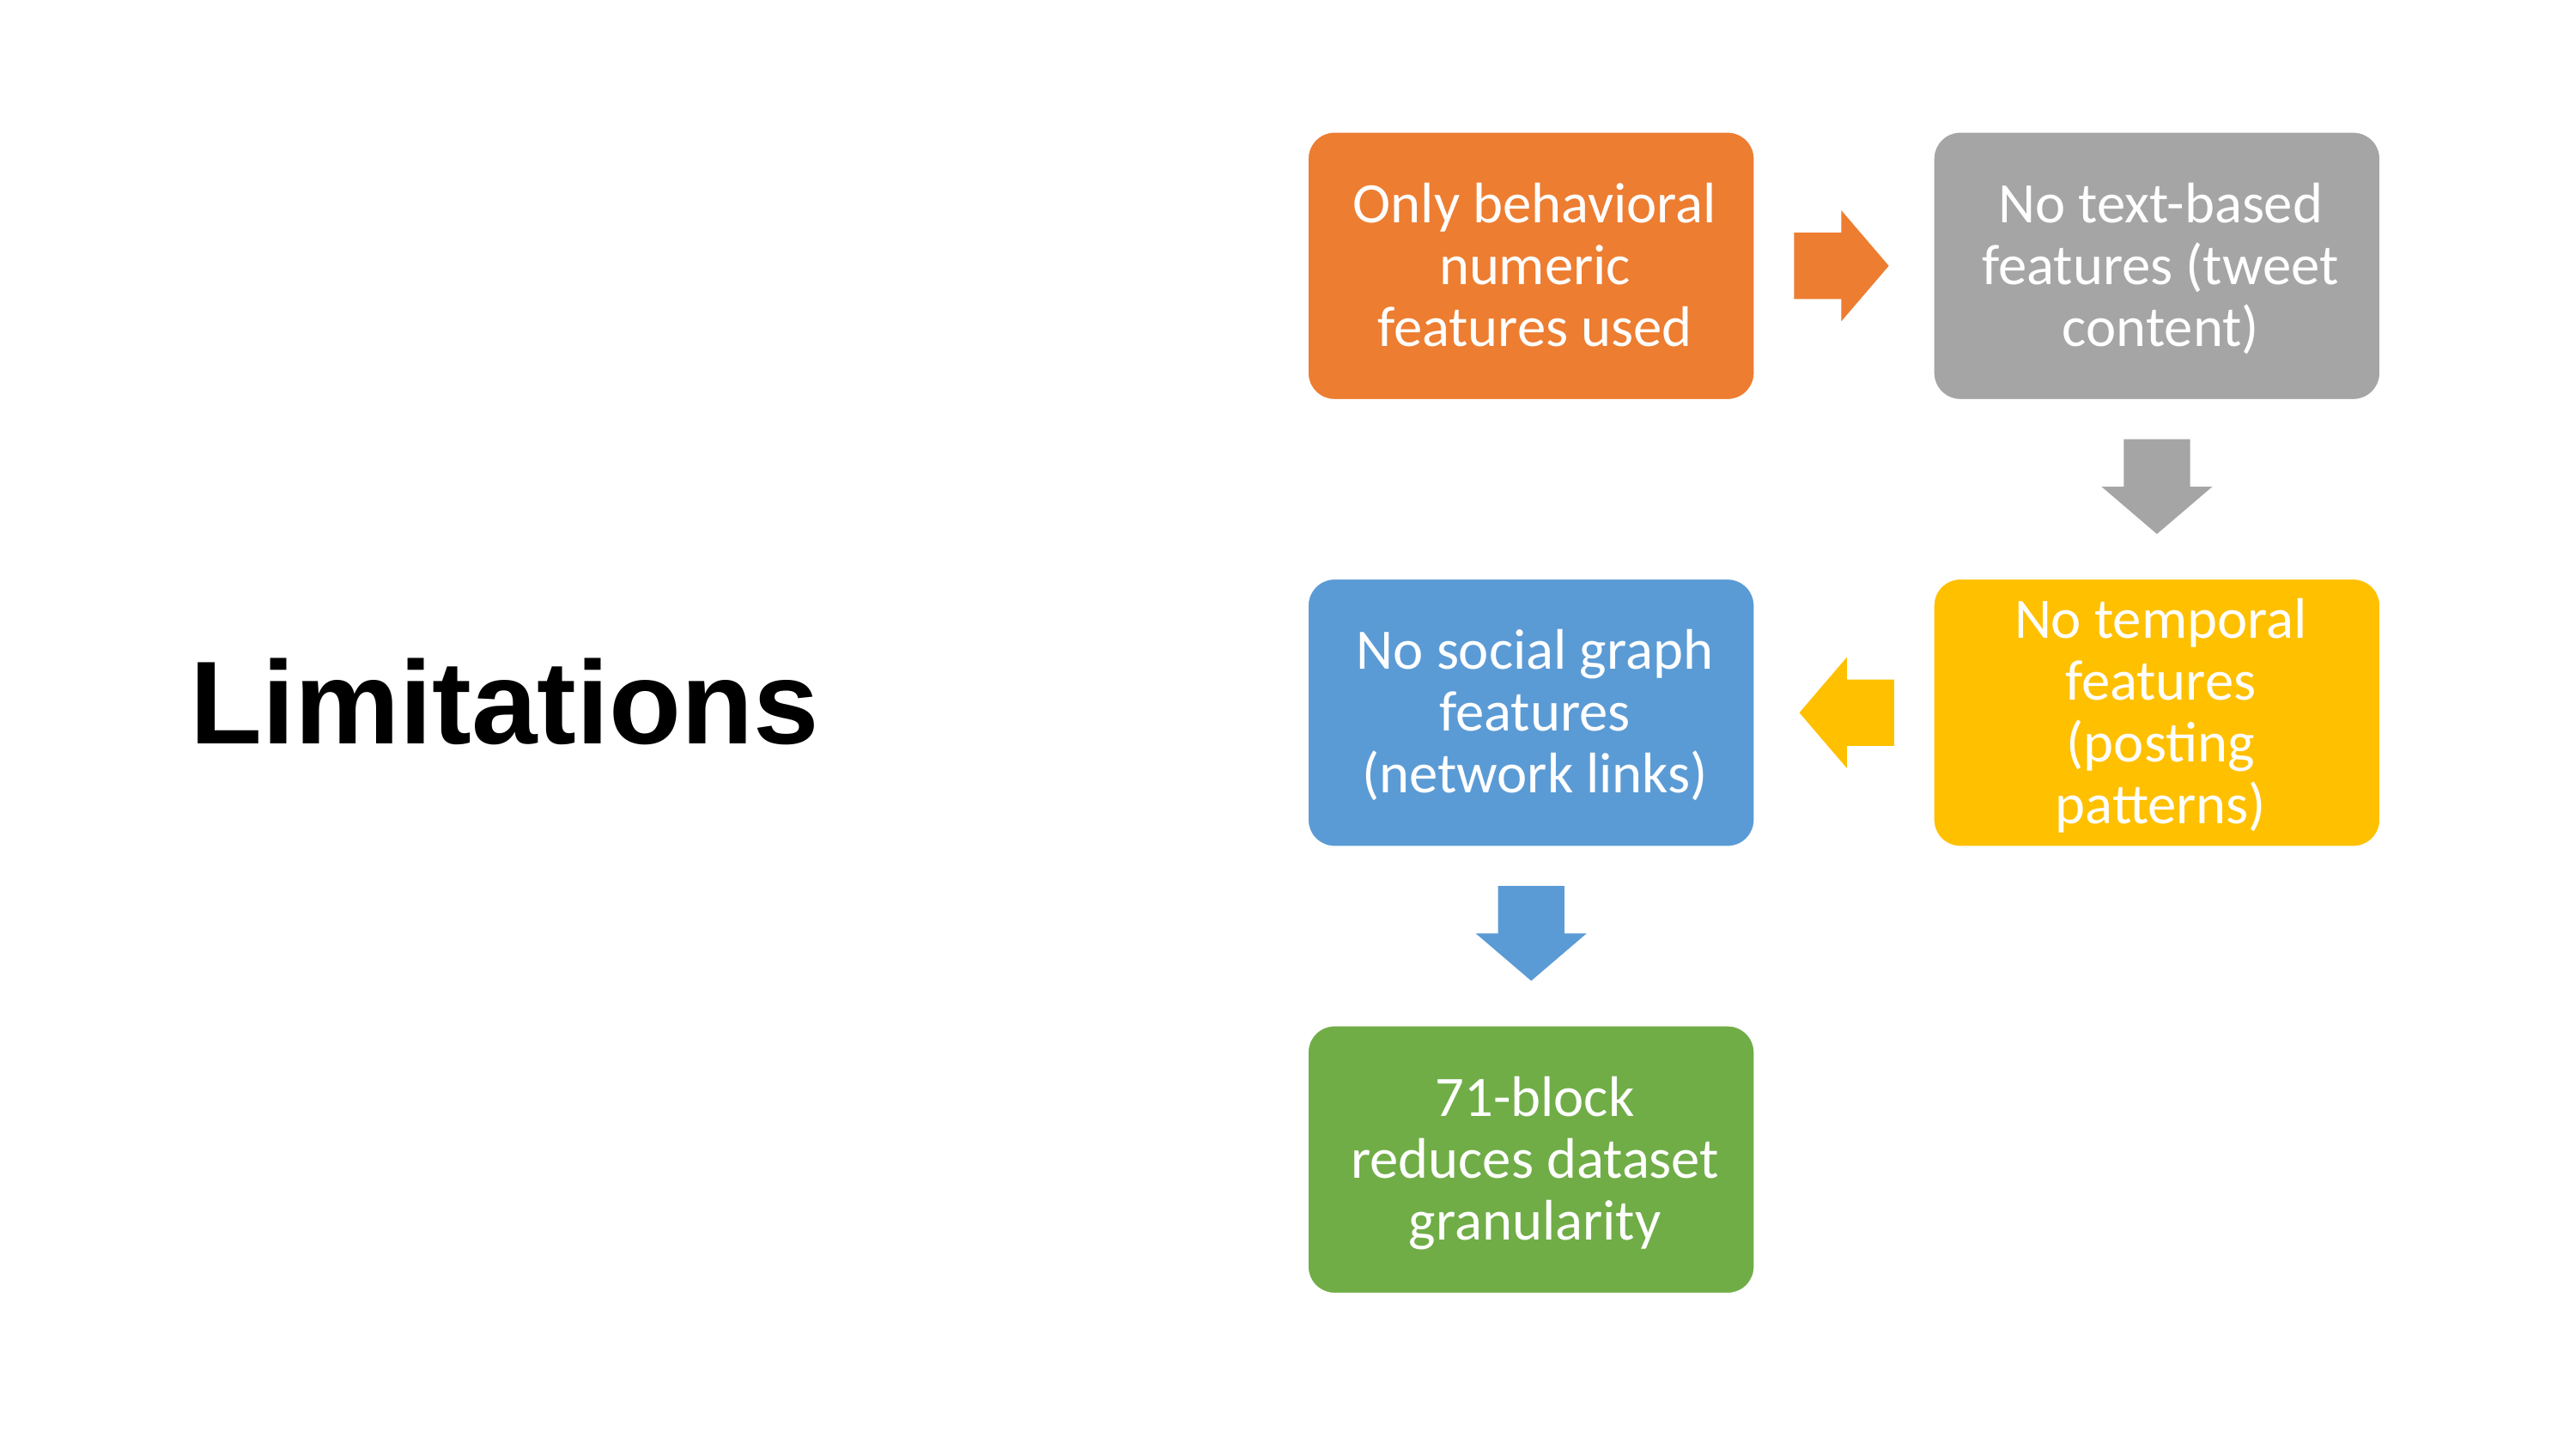

Limitations
Only behavioral numeric features used

No text-based features (tweet content)

No temporal features (posting patterns)

No social graph features (network links)

71-block reduces dataset granularity